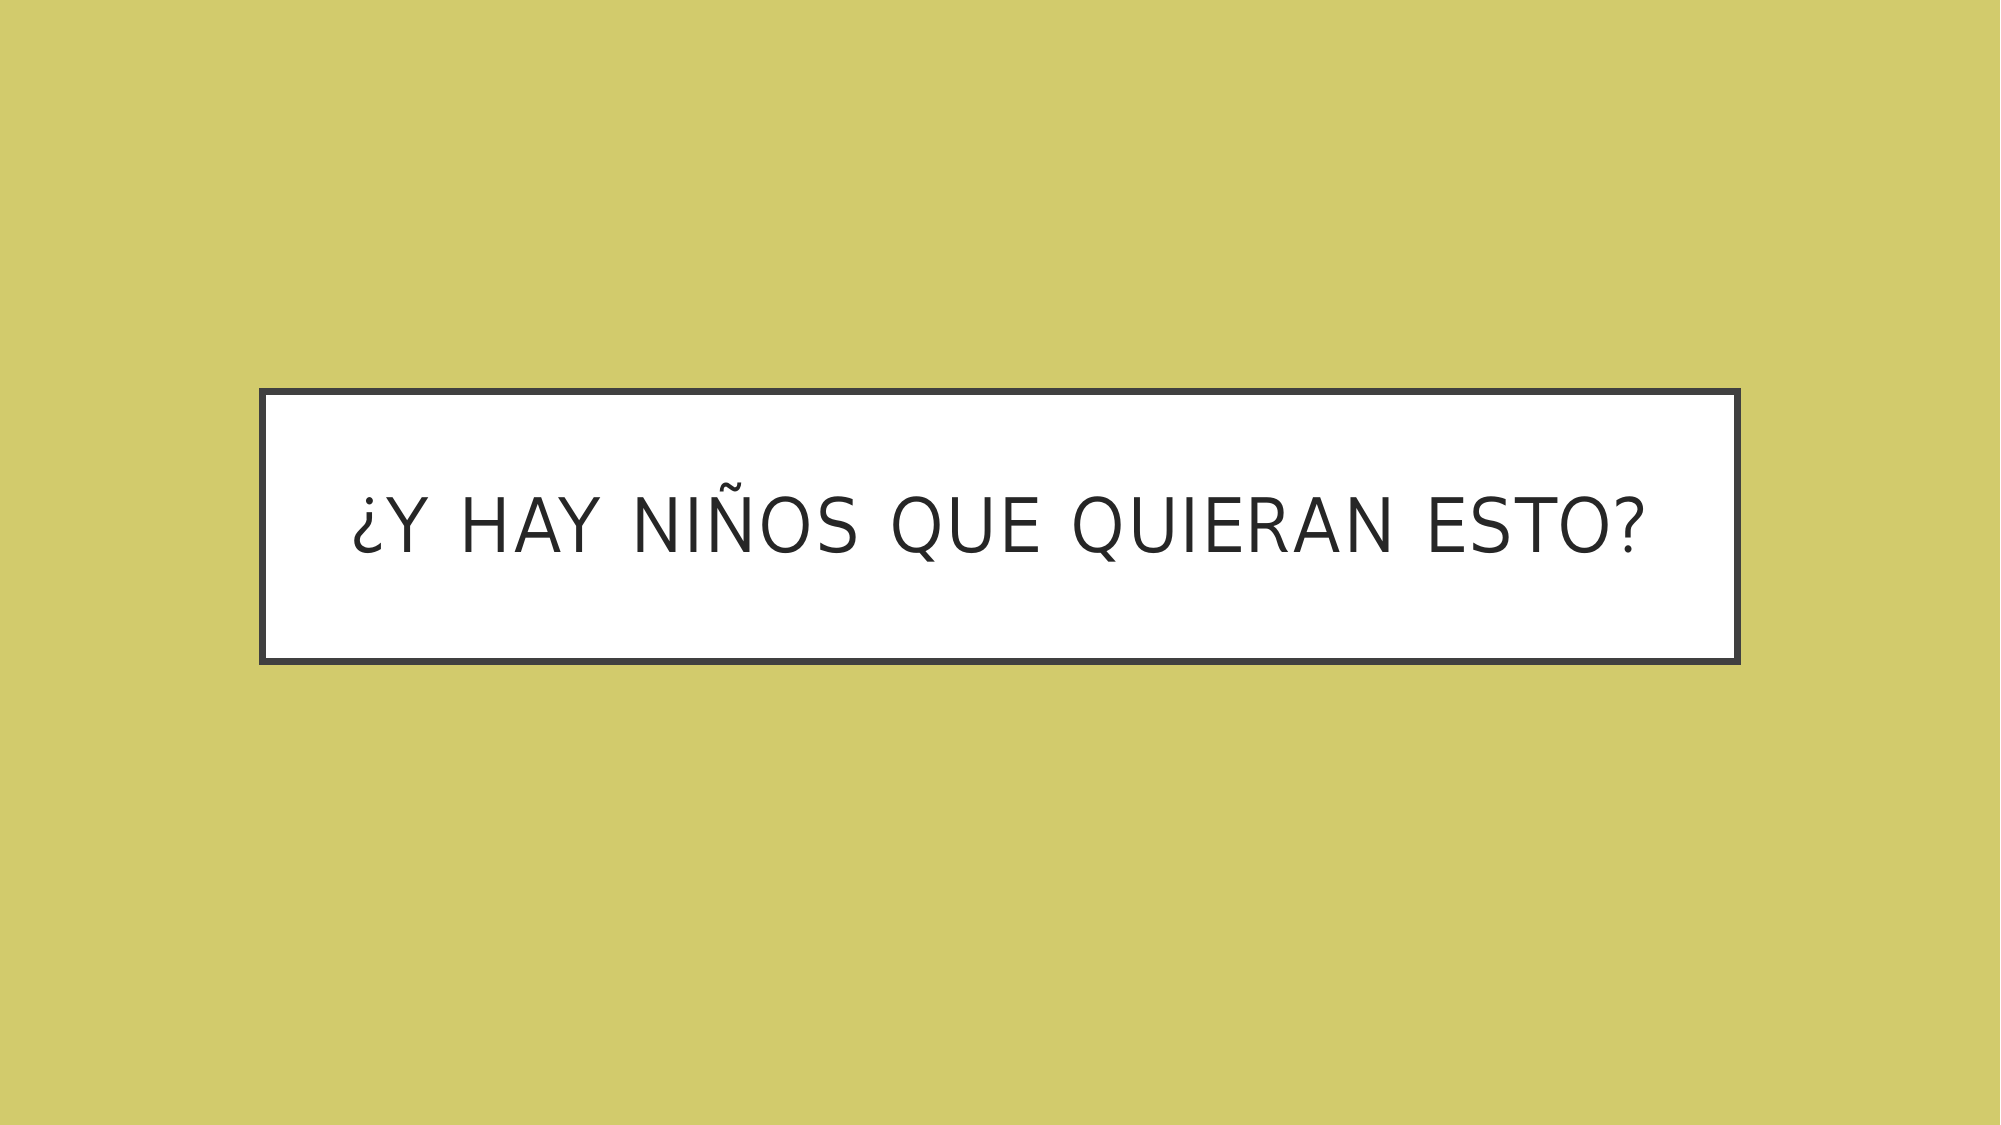

# ¿Y hay niños que quieran esto?